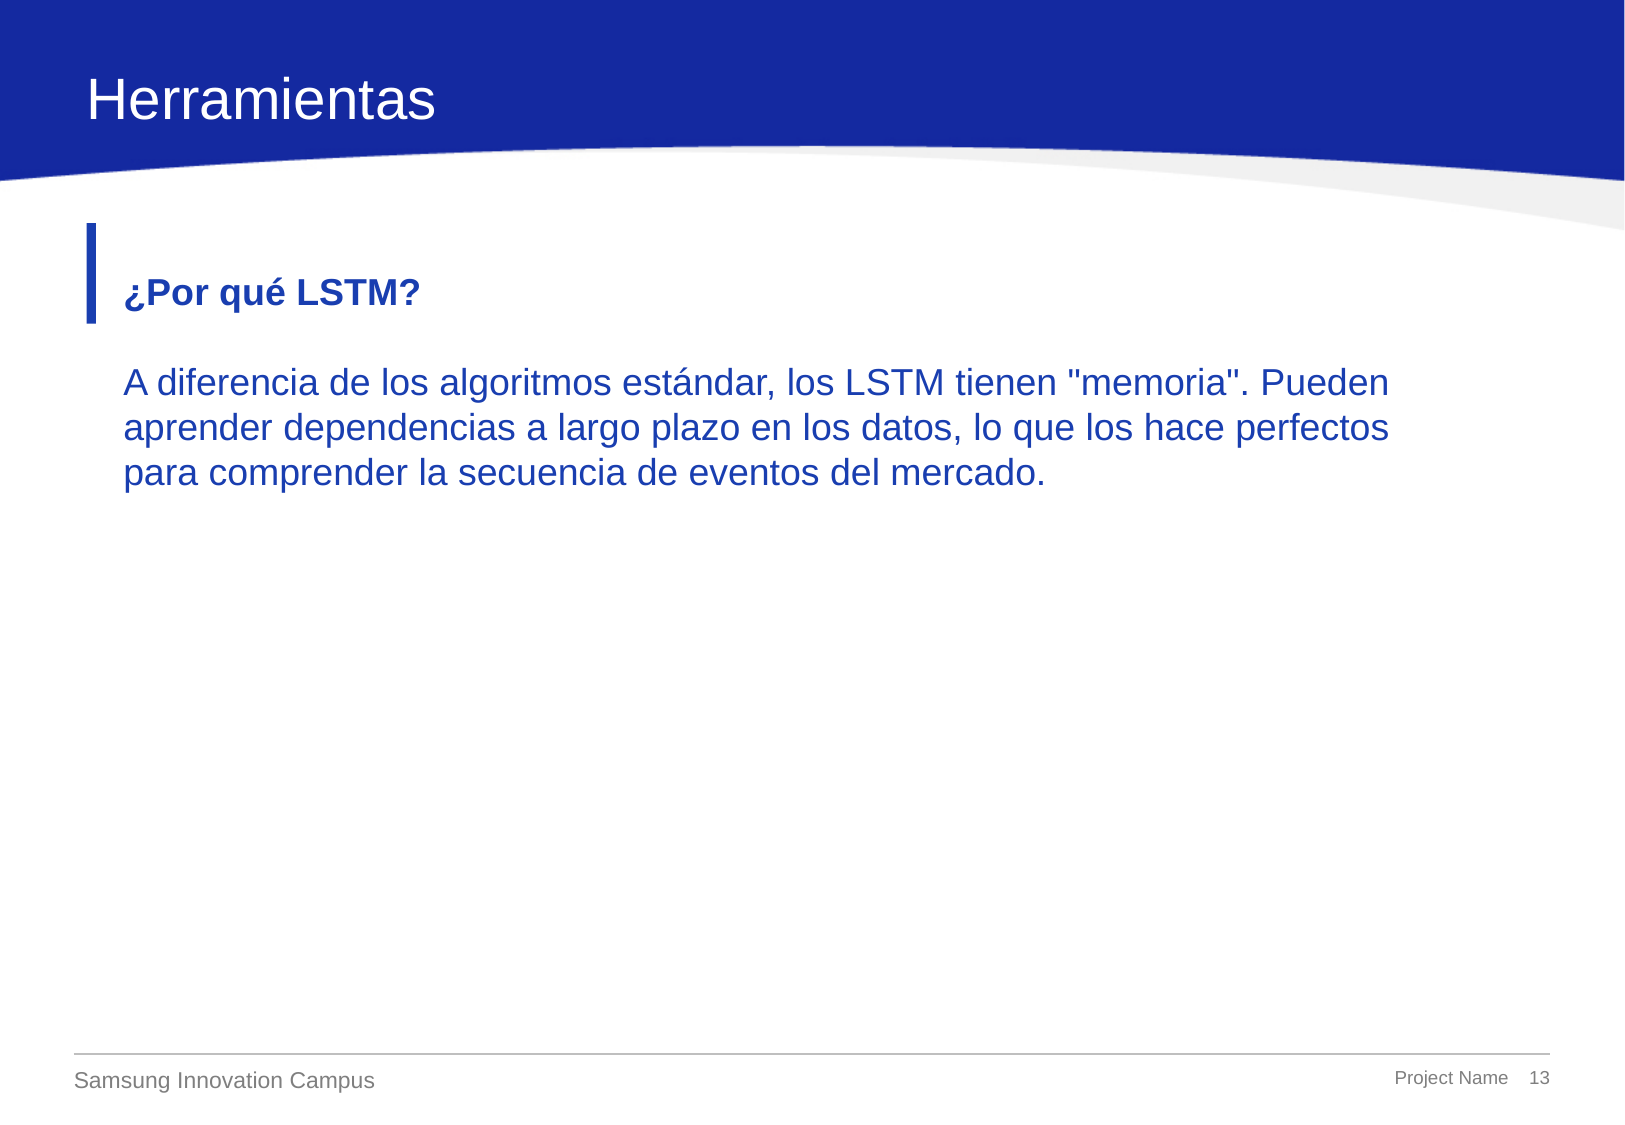

Herramientas

¿Por qué LSTM?

A diferencia de los algoritmos estándar, los LSTM tienen "memoria". Pueden aprender dependencias a largo plazo en los datos, lo que los hace perfectos para comprender la secuencia de eventos del mercado.